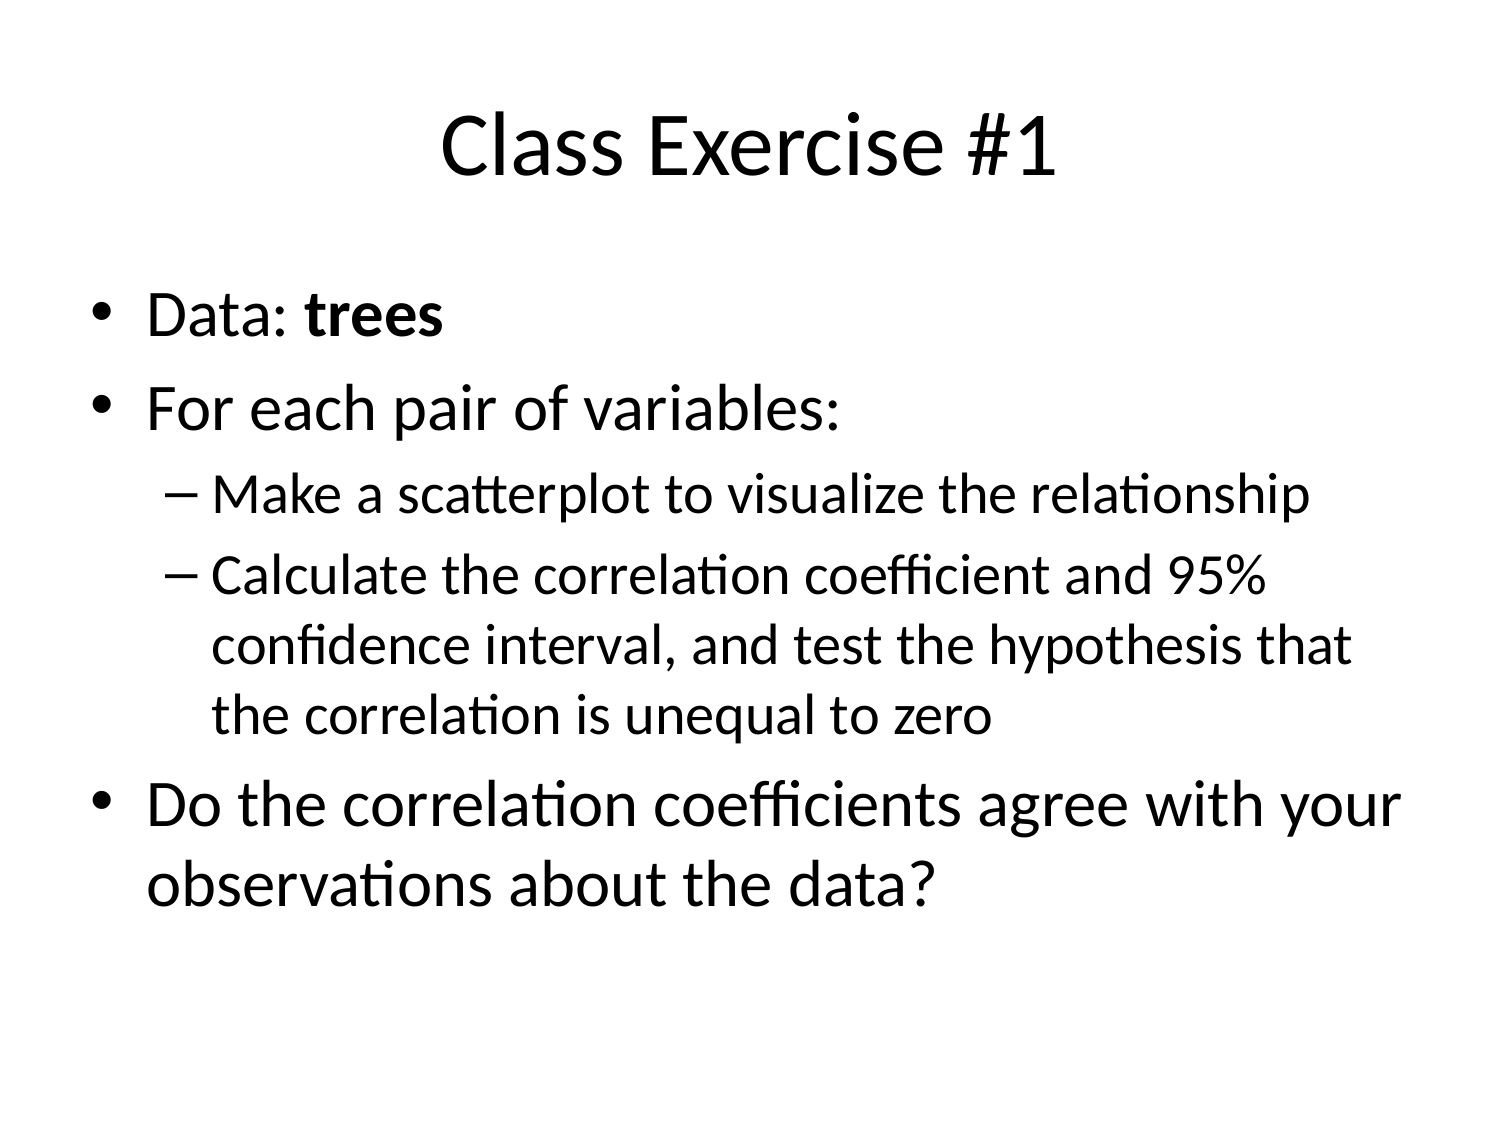

# Class Exercise #1
Data: trees
For each pair of variables:
Make a scatterplot to visualize the relationship
Calculate the correlation coefficient and 95% confidence interval, and test the hypothesis that the correlation is unequal to zero
Do the correlation coefficients agree with your observations about the data?